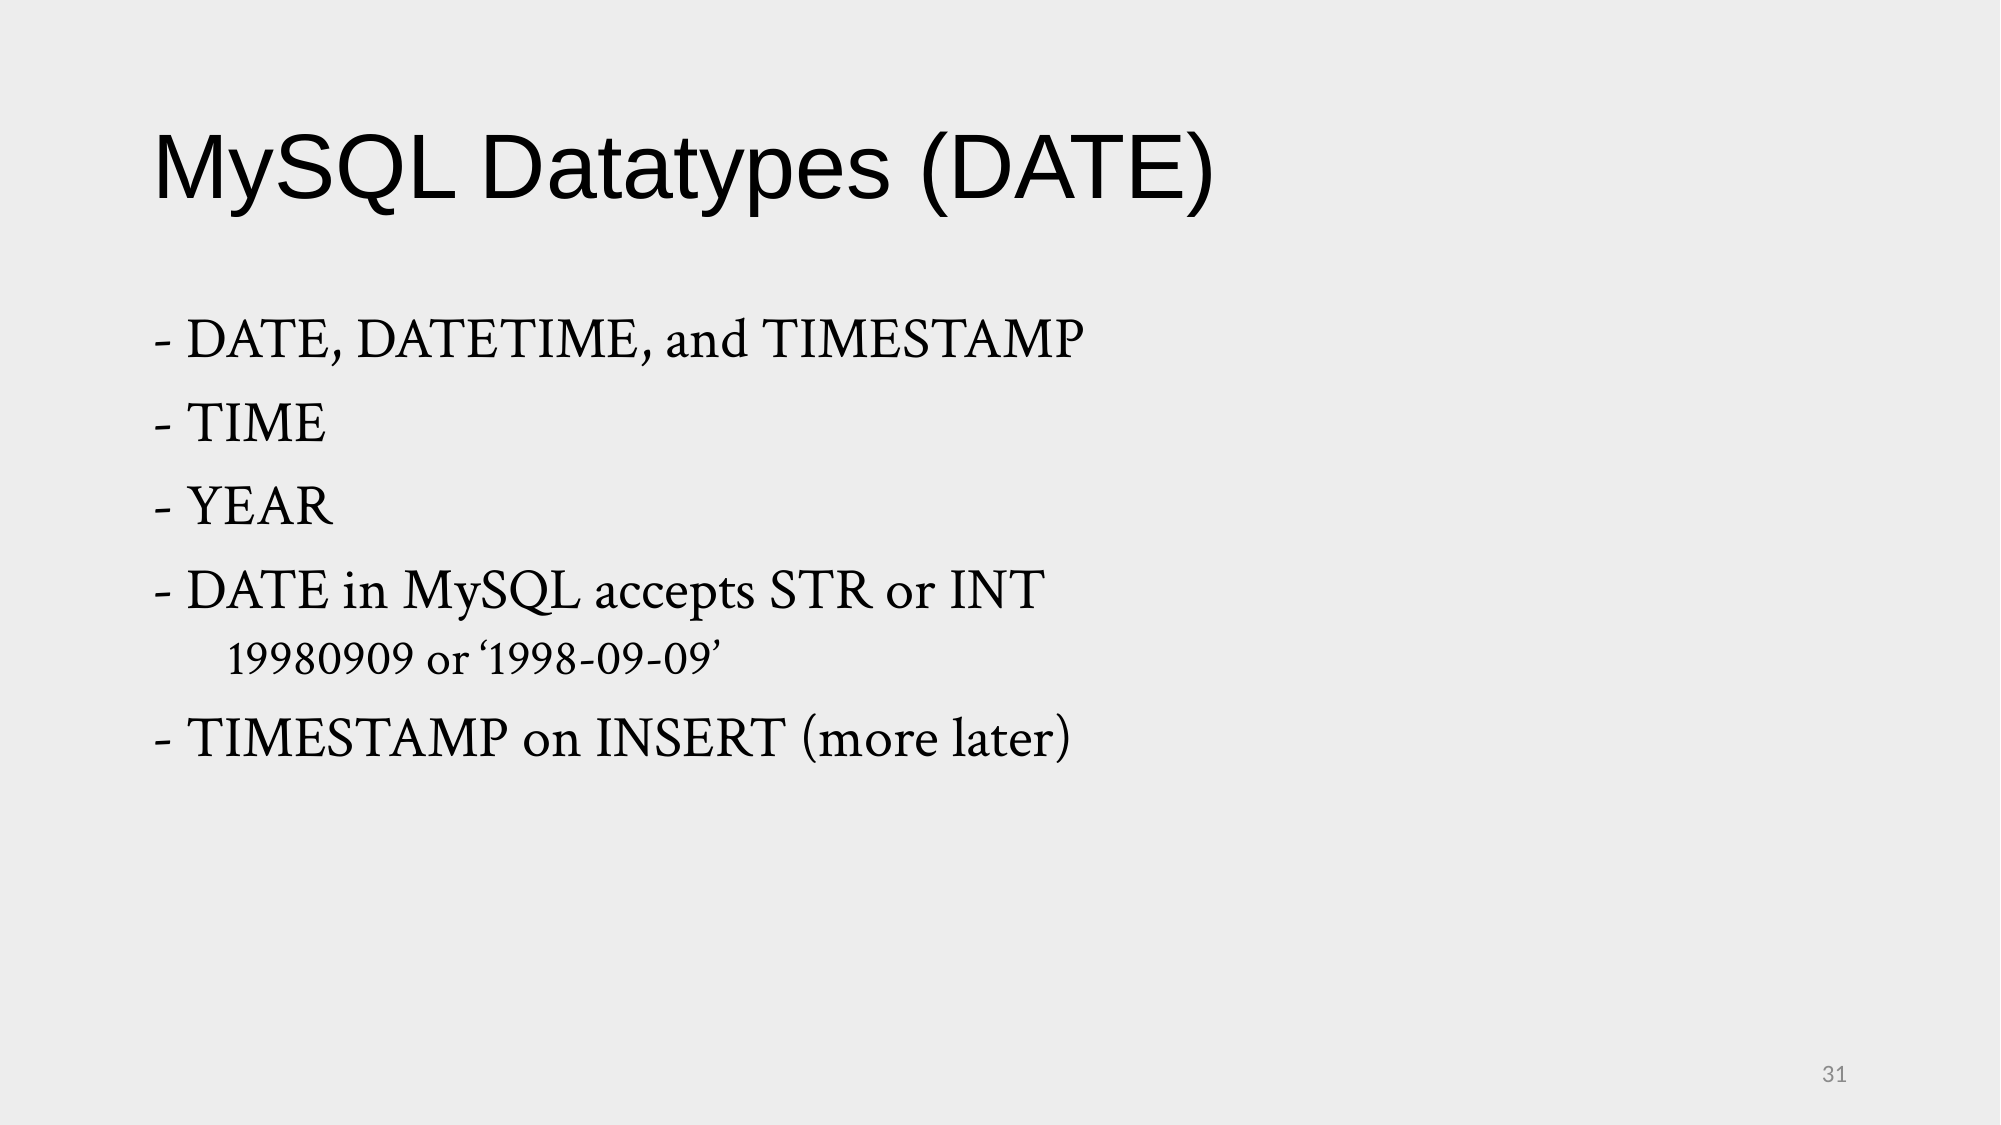

# MySQL Datatypes (DATE)
- DATE, DATETIME, and TIMESTAMP
- TIME
- YEAR
- DATE in MySQL accepts STR or INT
19980909 or ‘1998-09-09’
- TIMESTAMP on INSERT (more later)
31